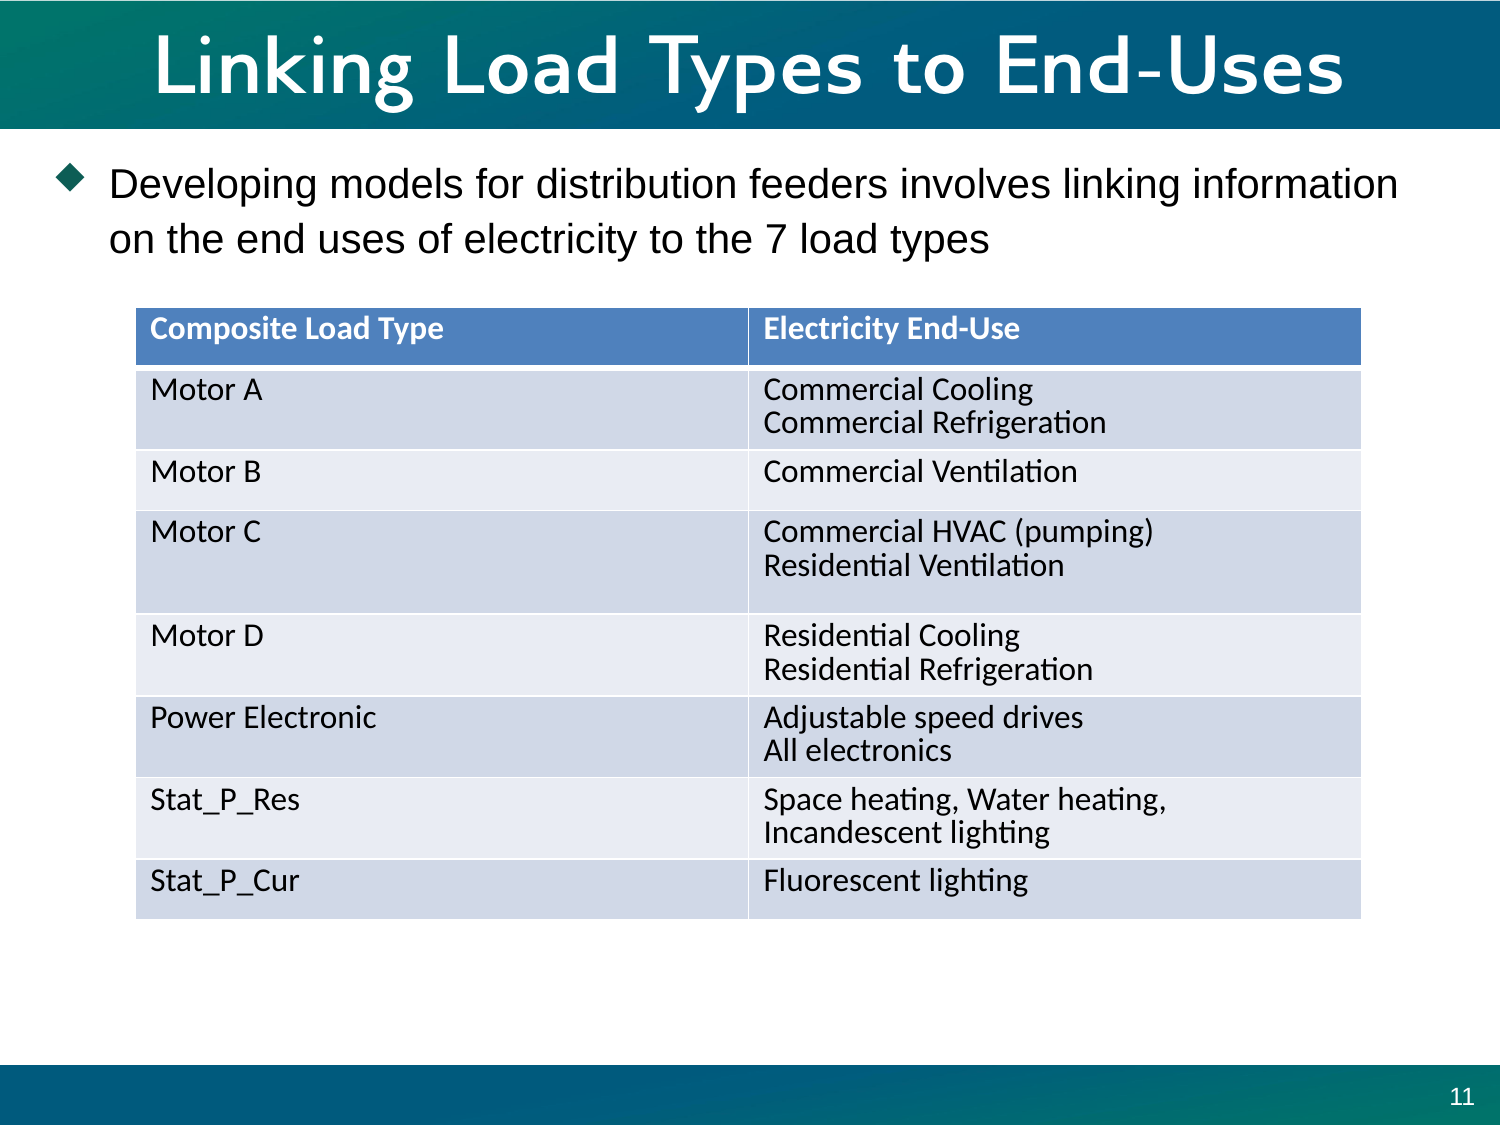

# Linking Load Types to End-Uses
Developing models for distribution feeders involves linking information on the end uses of electricity to the 7 load types
| Composite Load Type | Electricity End-Use |
| --- | --- |
| Motor A | Commercial Cooling Commercial Refrigeration |
| Motor B | Commercial Ventilation |
| Motor C | Commercial HVAC (pumping) Residential Ventilation |
| Motor D | Residential Cooling Residential Refrigeration |
| Power Electronic | Adjustable speed drives All electronics |
| Stat\_P\_Res | Space heating, Water heating, Incandescent lighting |
| Stat\_P\_Cur | Fluorescent lighting |
11